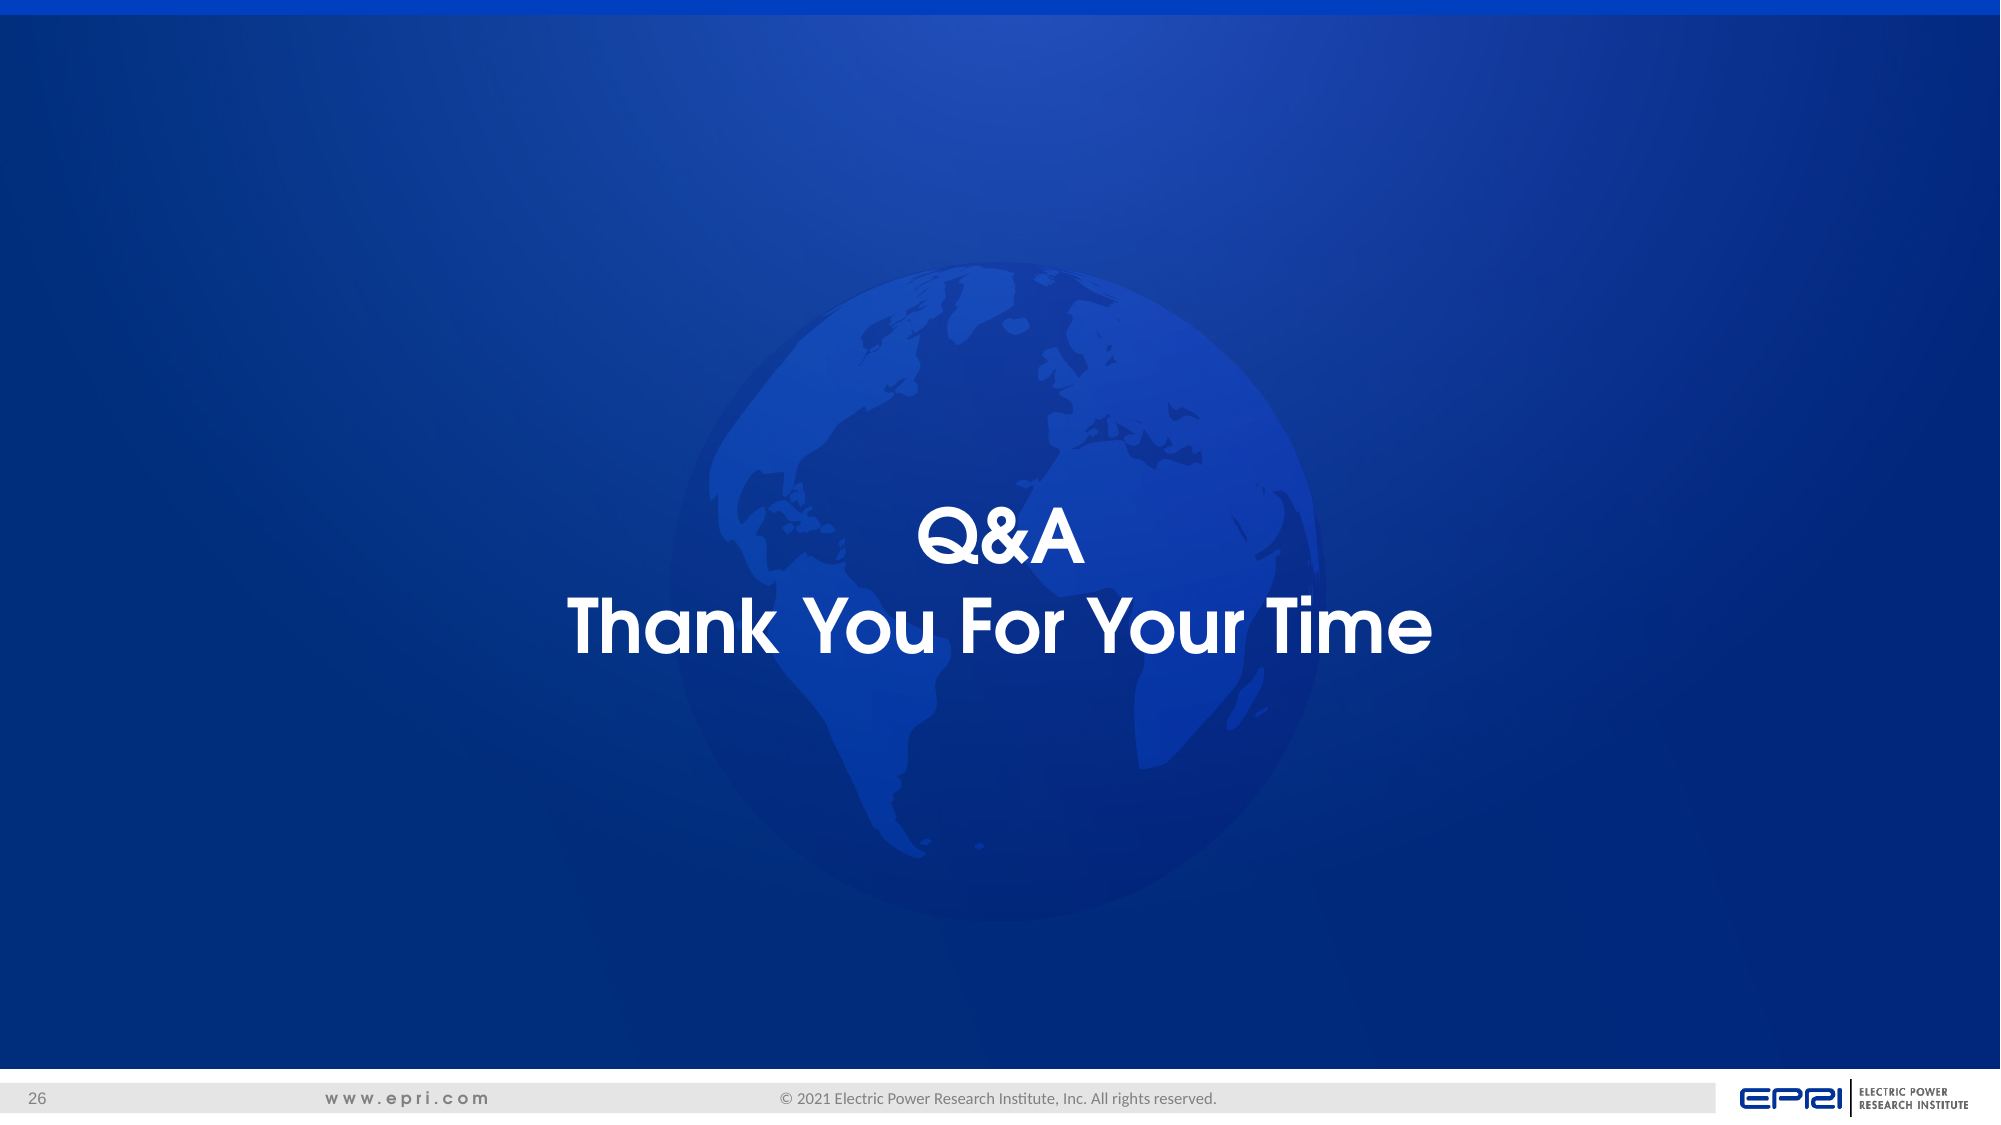

# Q&A Thank You For Your Time